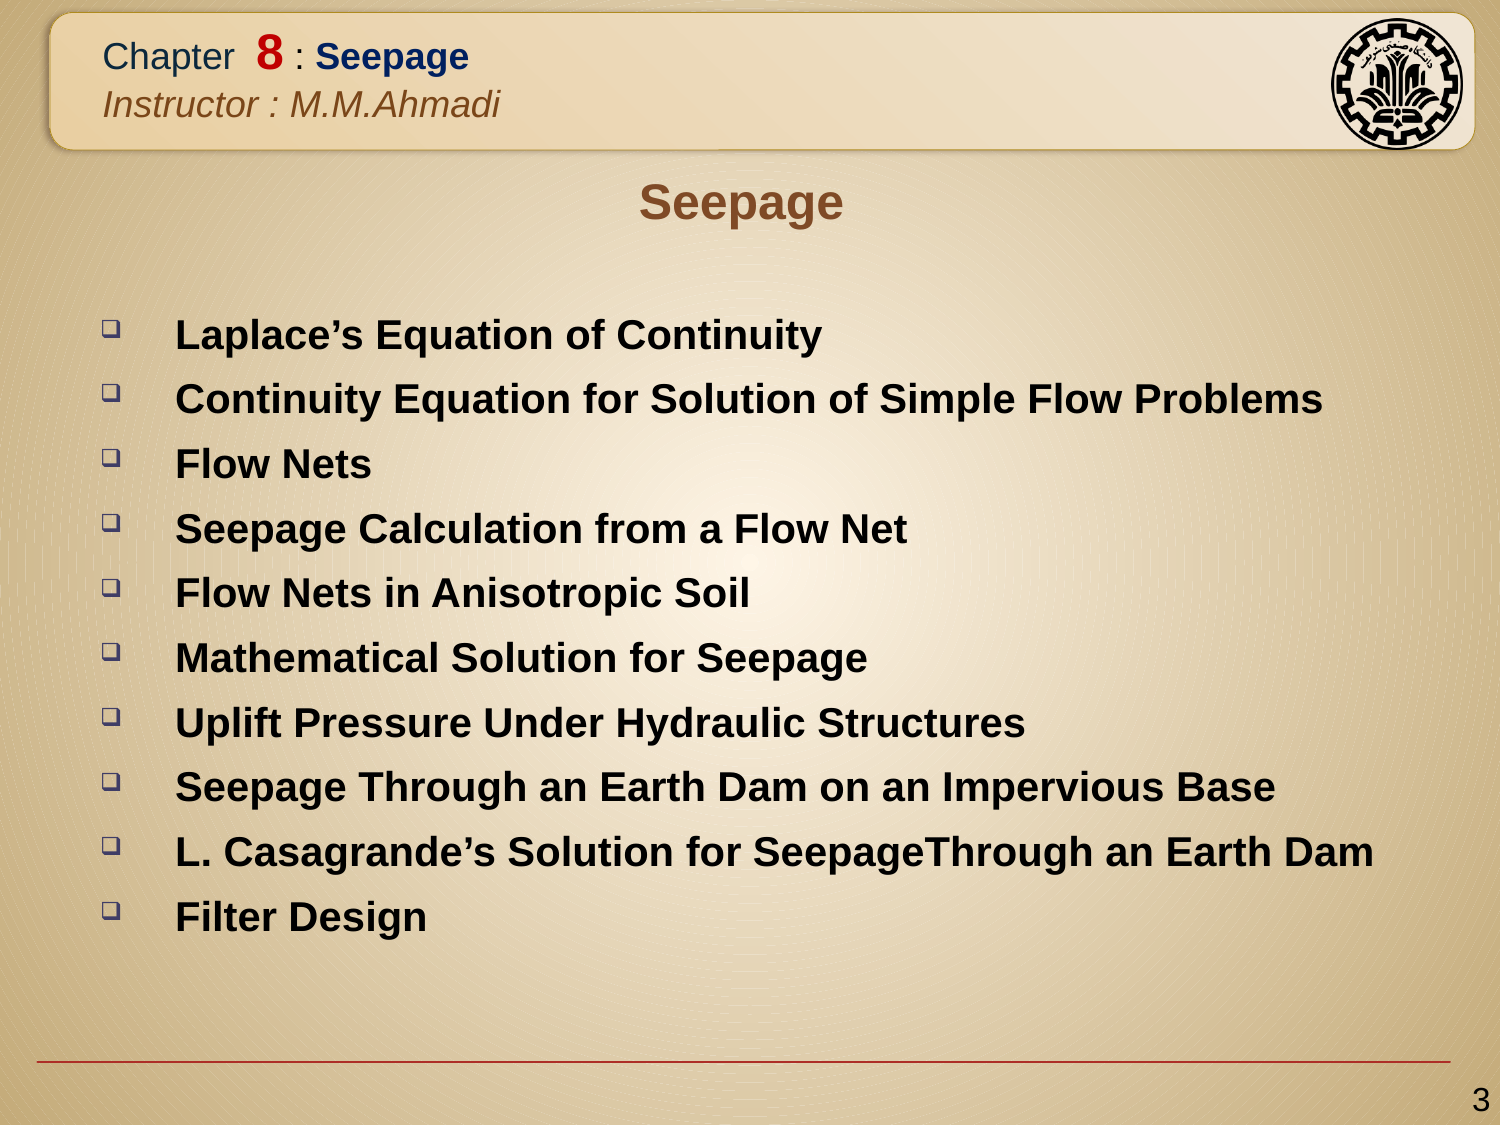

# Seepage
Laplace’s Equation of Continuity
Continuity Equation for Solution of Simple Flow Problems
Flow Nets
Seepage Calculation from a Flow Net
Flow Nets in Anisotropic Soil
Mathematical Solution for Seepage
Uplift Pressure Under Hydraulic Structures
Seepage Through an Earth Dam on an Impervious Base
L. Casagrande’s Solution for SeepageThrough an Earth Dam
Filter Design
3